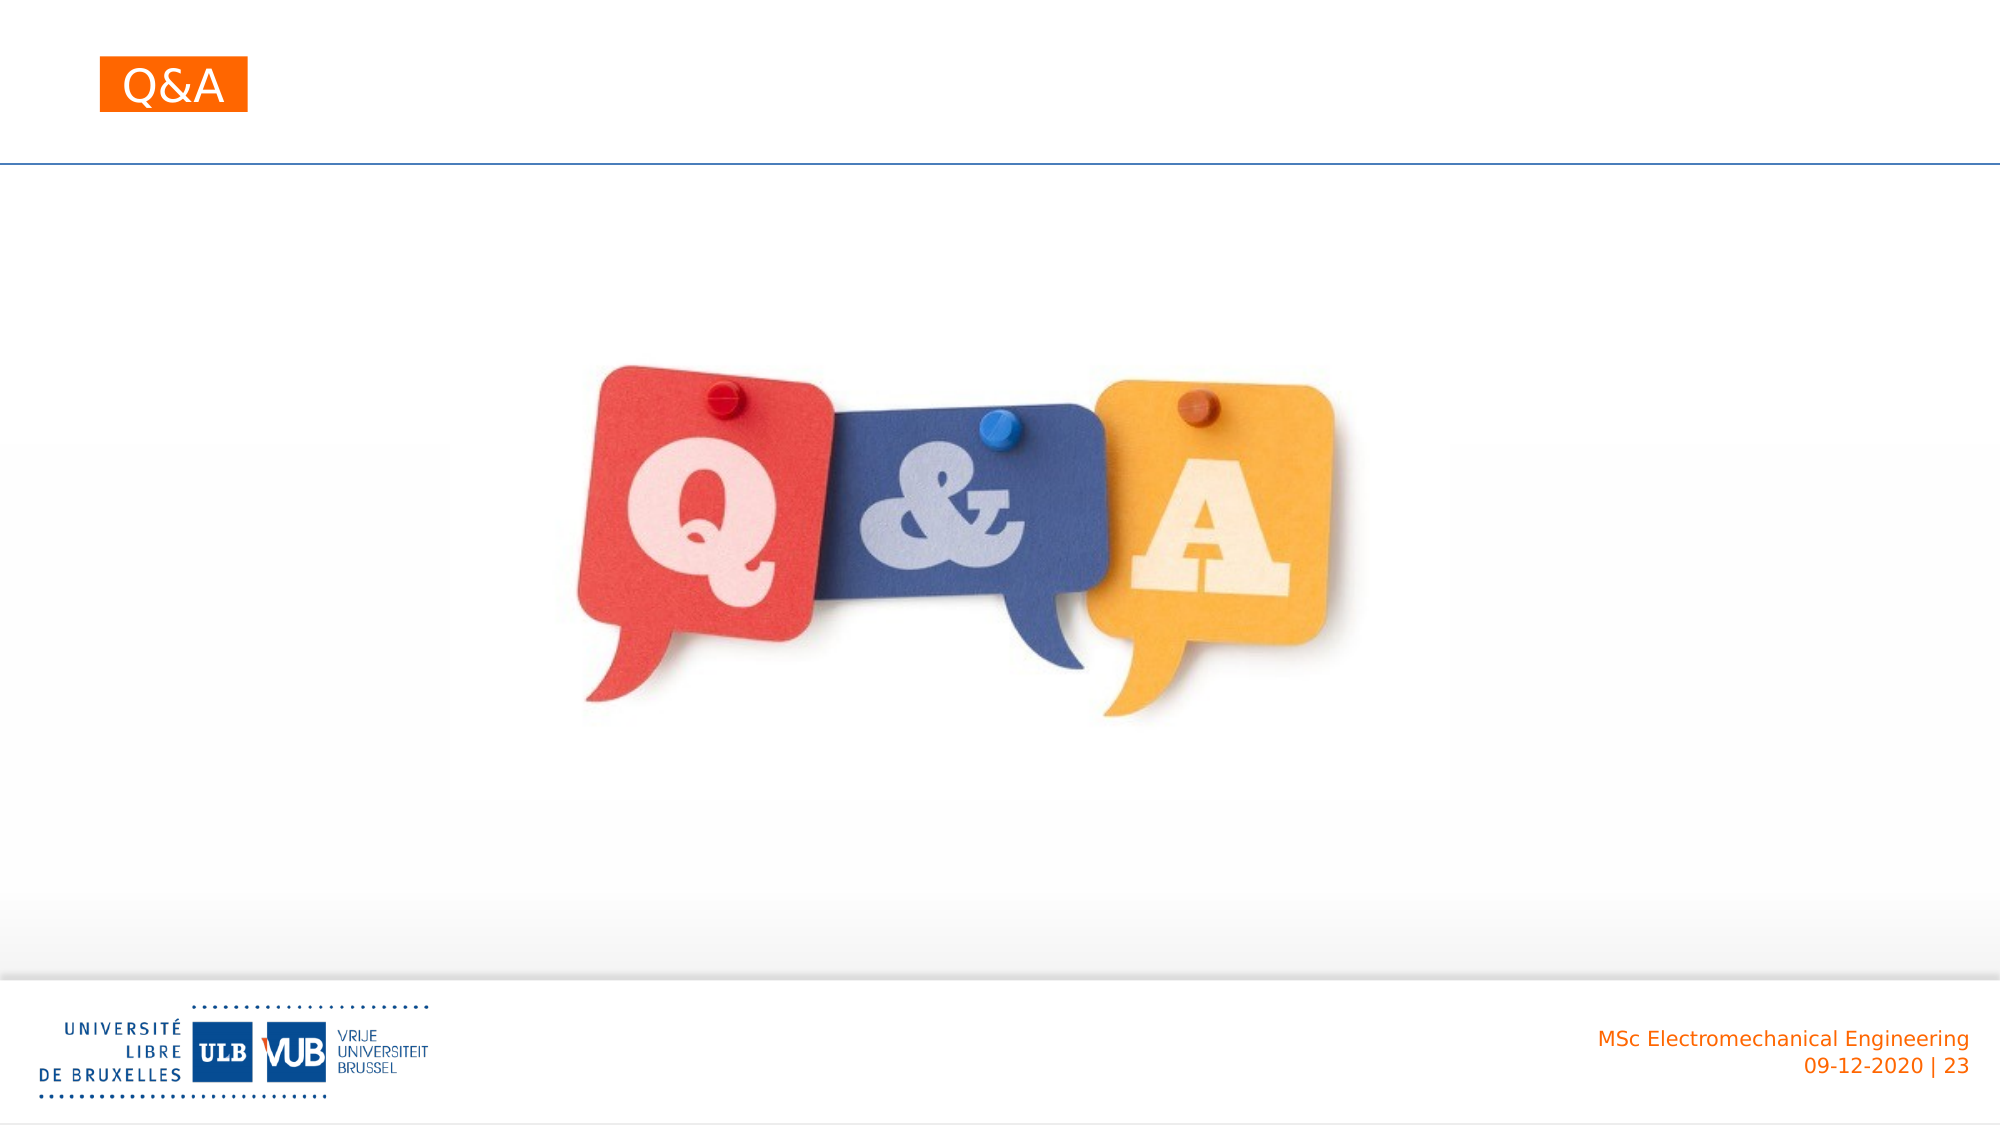

Q&A

MSc Electromechanical Engineering
09-12-2020 | 23